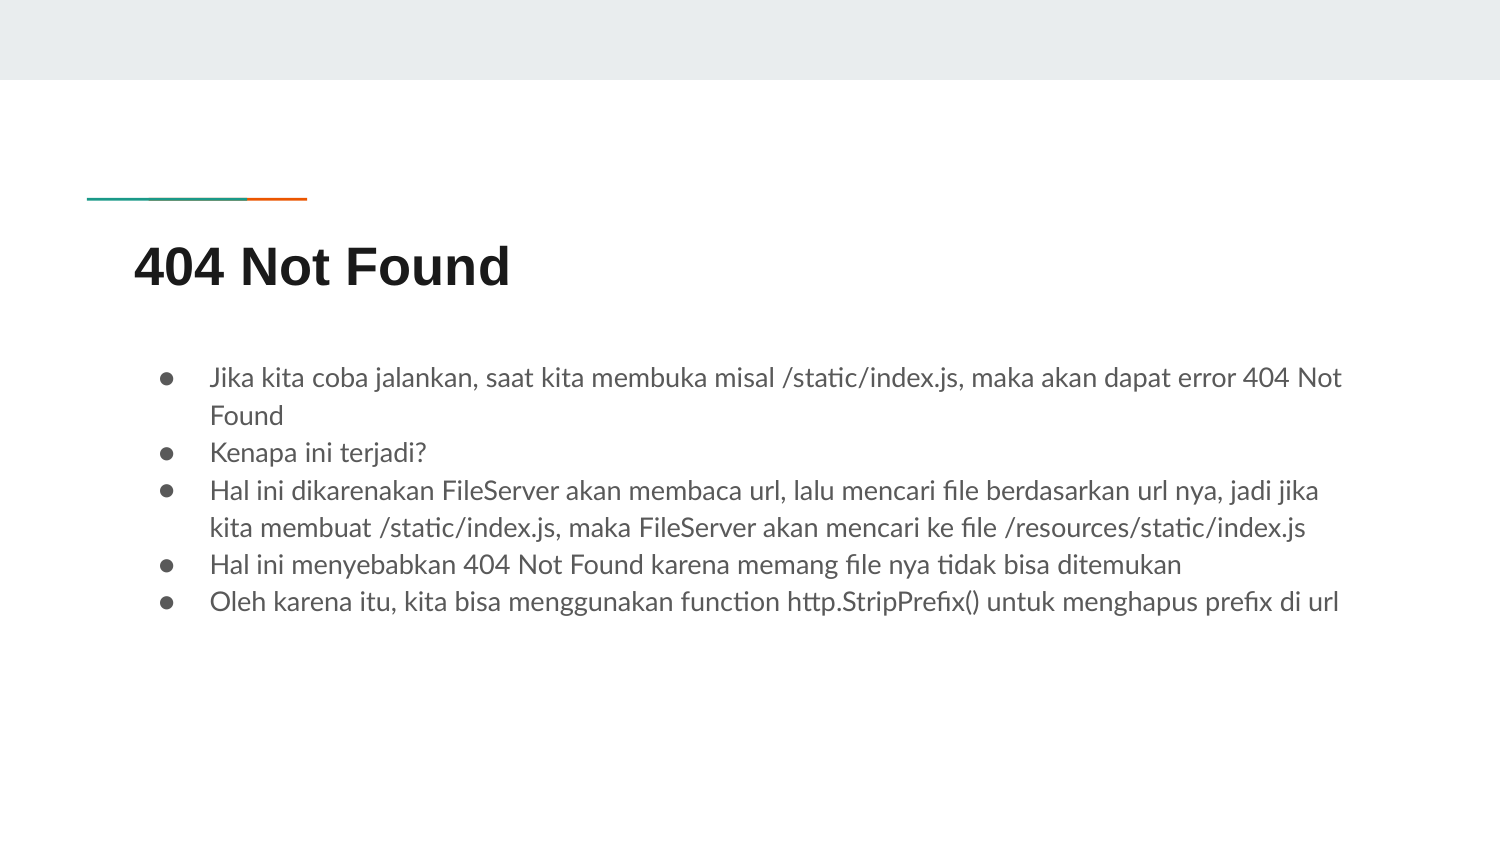

# 404 Not Found
Jika kita coba jalankan, saat kita membuka misal /static/index.js, maka akan dapat error 404 Not Found
Kenapa ini terjadi?
Hal ini dikarenakan FileServer akan membaca url, lalu mencari file berdasarkan url nya, jadi jika kita membuat /static/index.js, maka FileServer akan mencari ke file /resources/static/index.js
Hal ini menyebabkan 404 Not Found karena memang file nya tidak bisa ditemukan
Oleh karena itu, kita bisa menggunakan function http.StripPrefix() untuk menghapus prefix di url